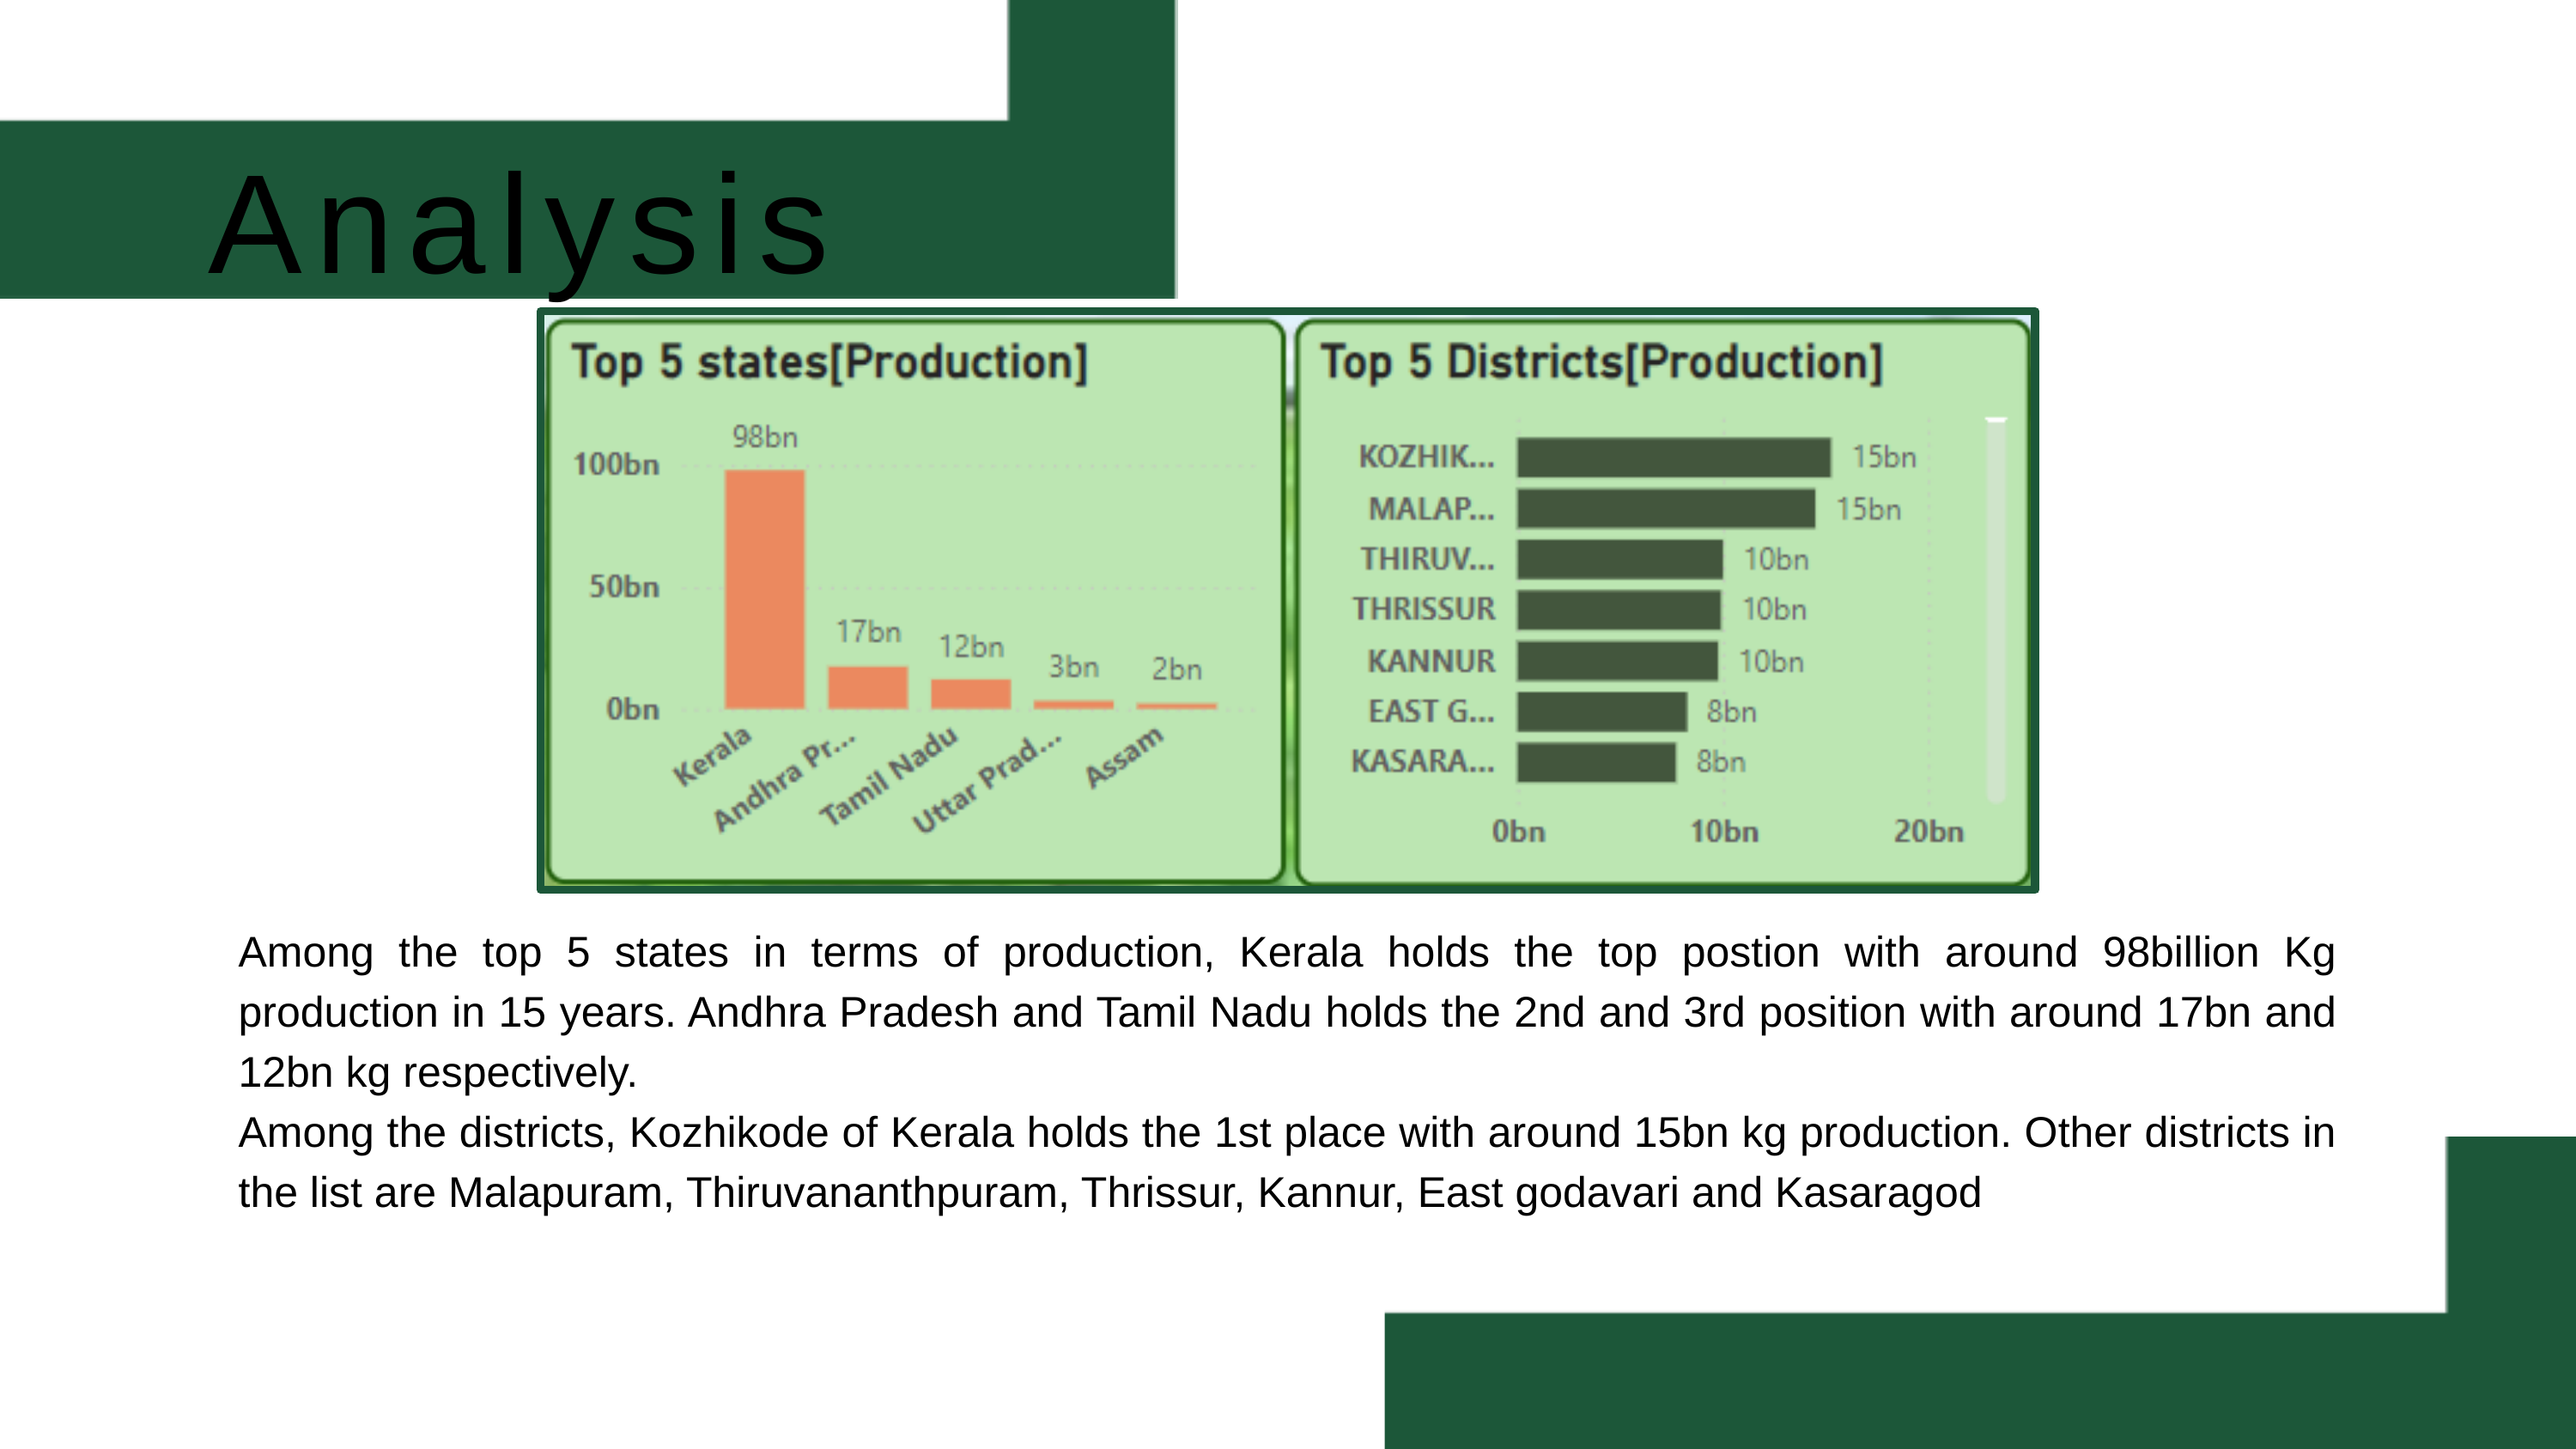

Analysis

Among the top 5 states in terms of production, Kerala holds the top postion with around 98billion Kg production in 15 years. Andhra Pradesh and Tamil Nadu holds the 2nd and 3rd position with around 17bn and 12bn kg respectively.
Among the districts, Kozhikode of Kerala holds the 1st place with around 15bn kg production. Other districts in the list are Malapuram, Thiruvananthpuram, Thrissur, Kannur, East godavari and Kasaragod